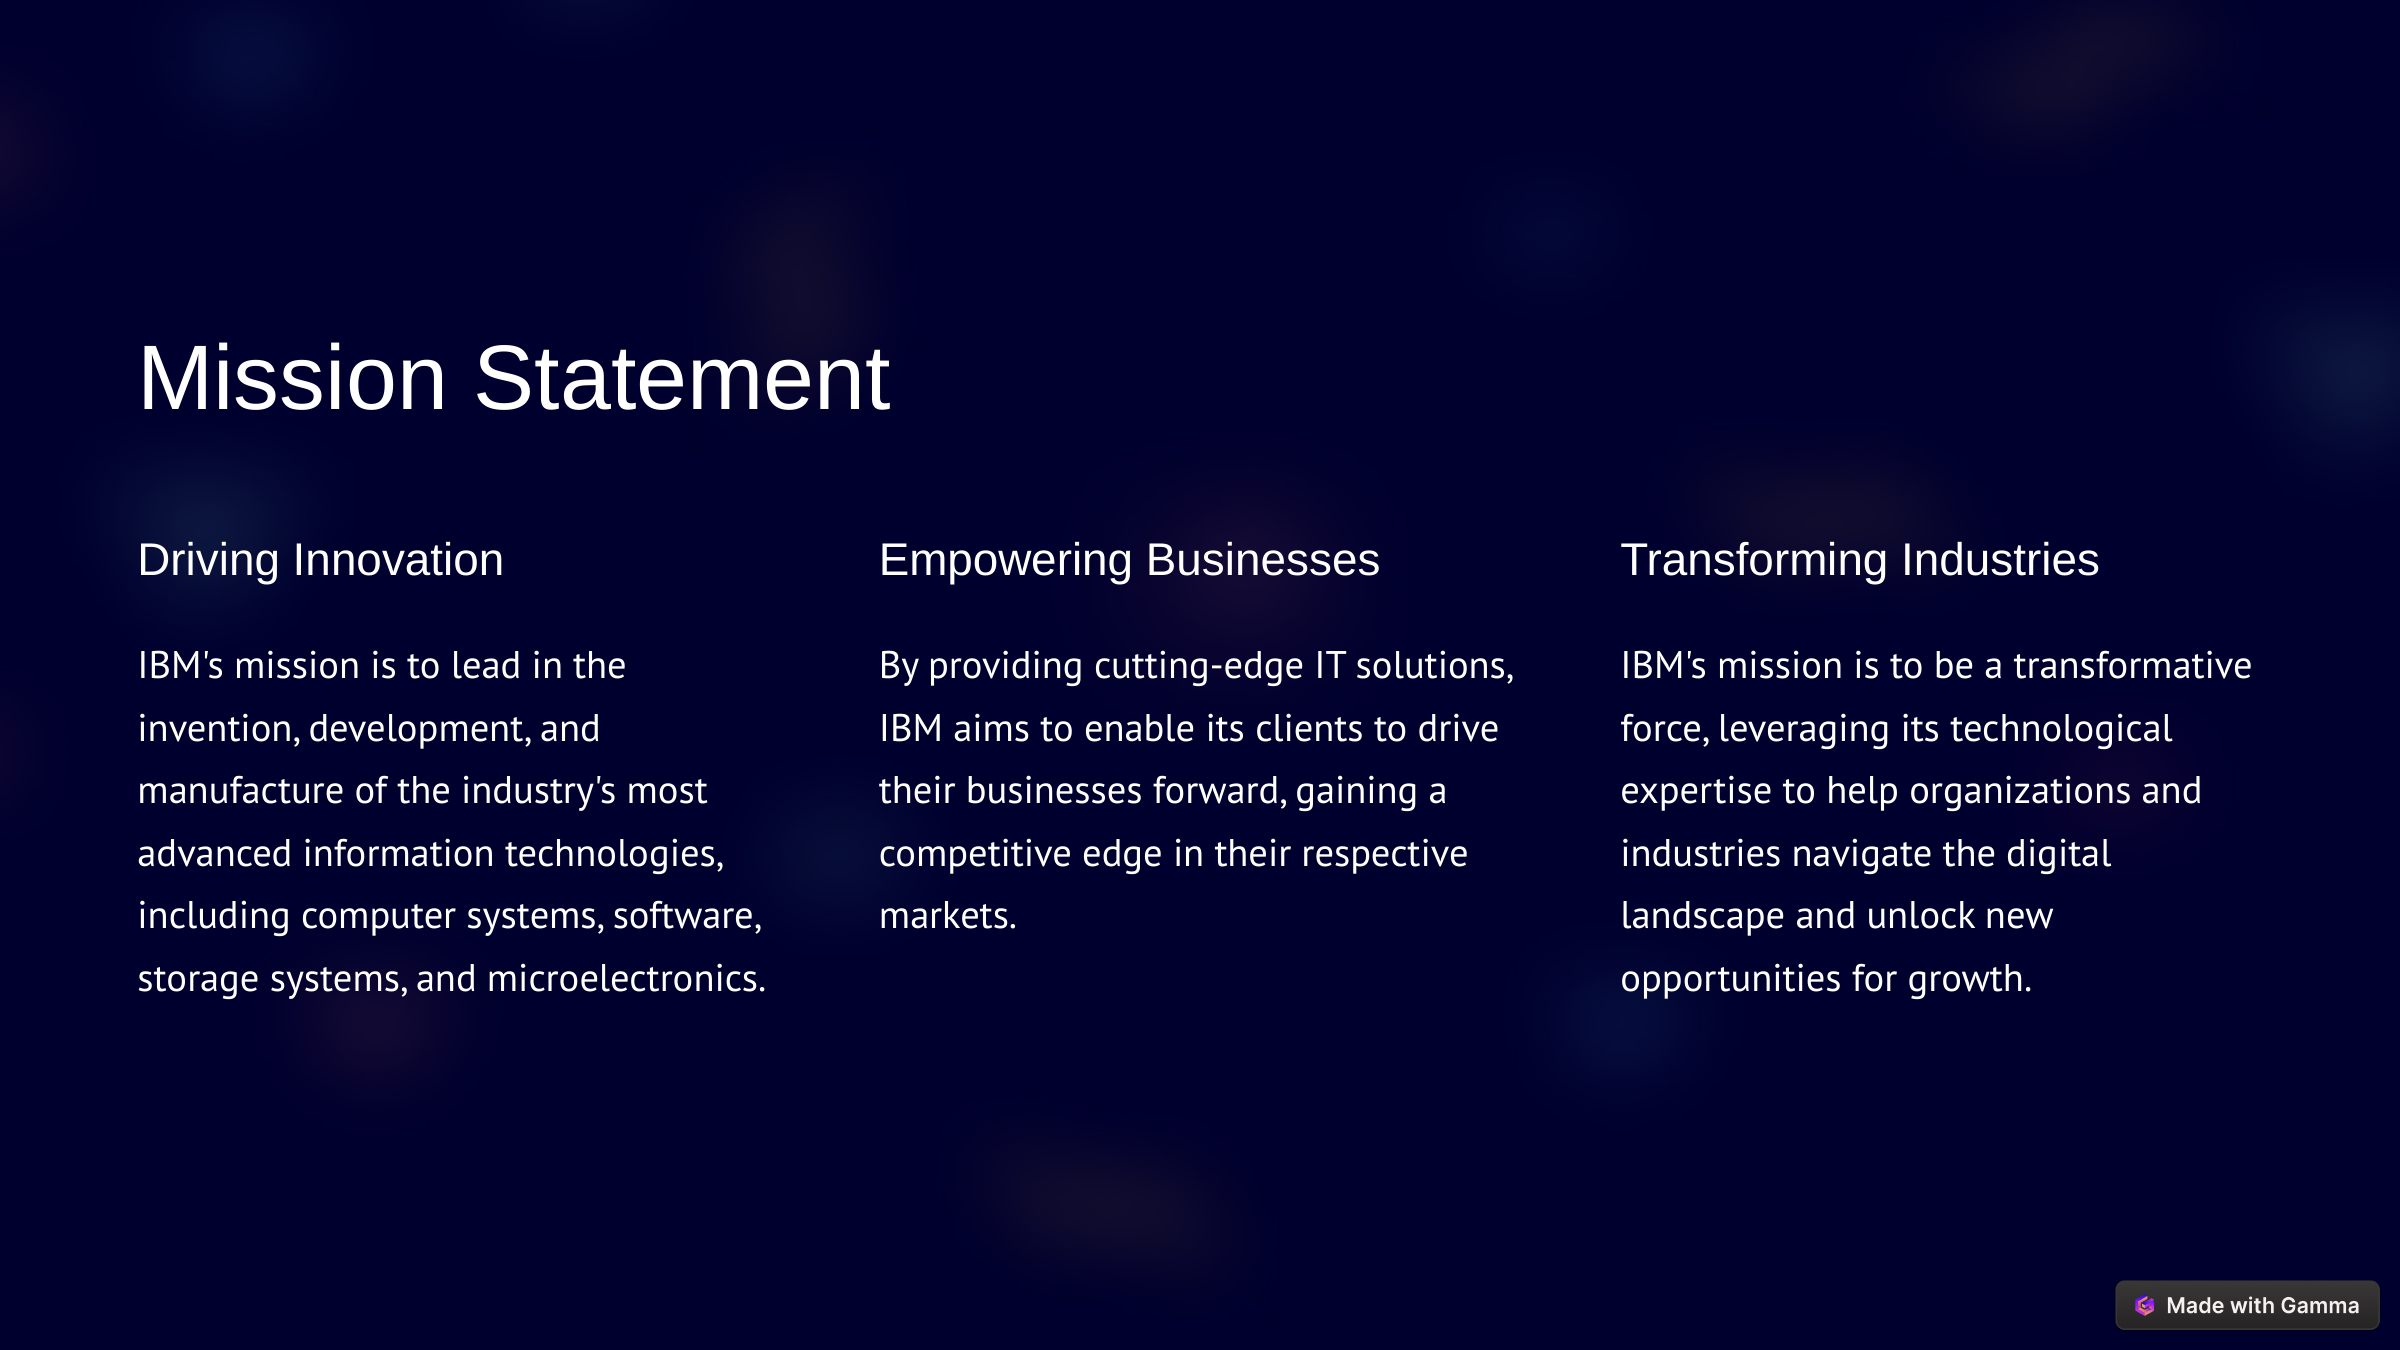

Mission Statement
Driving Innovation
Empowering Businesses
Transforming Industries
IBM's mission is to lead in the invention, development, and manufacture of the industry's most advanced information technologies, including computer systems, software, storage systems, and microelectronics.
By providing cutting-edge IT solutions, IBM aims to enable its clients to drive their businesses forward, gaining a competitive edge in their respective markets.
IBM's mission is to be a transformative force, leveraging its technological expertise to help organizations and industries navigate the digital landscape and unlock new opportunities for growth.